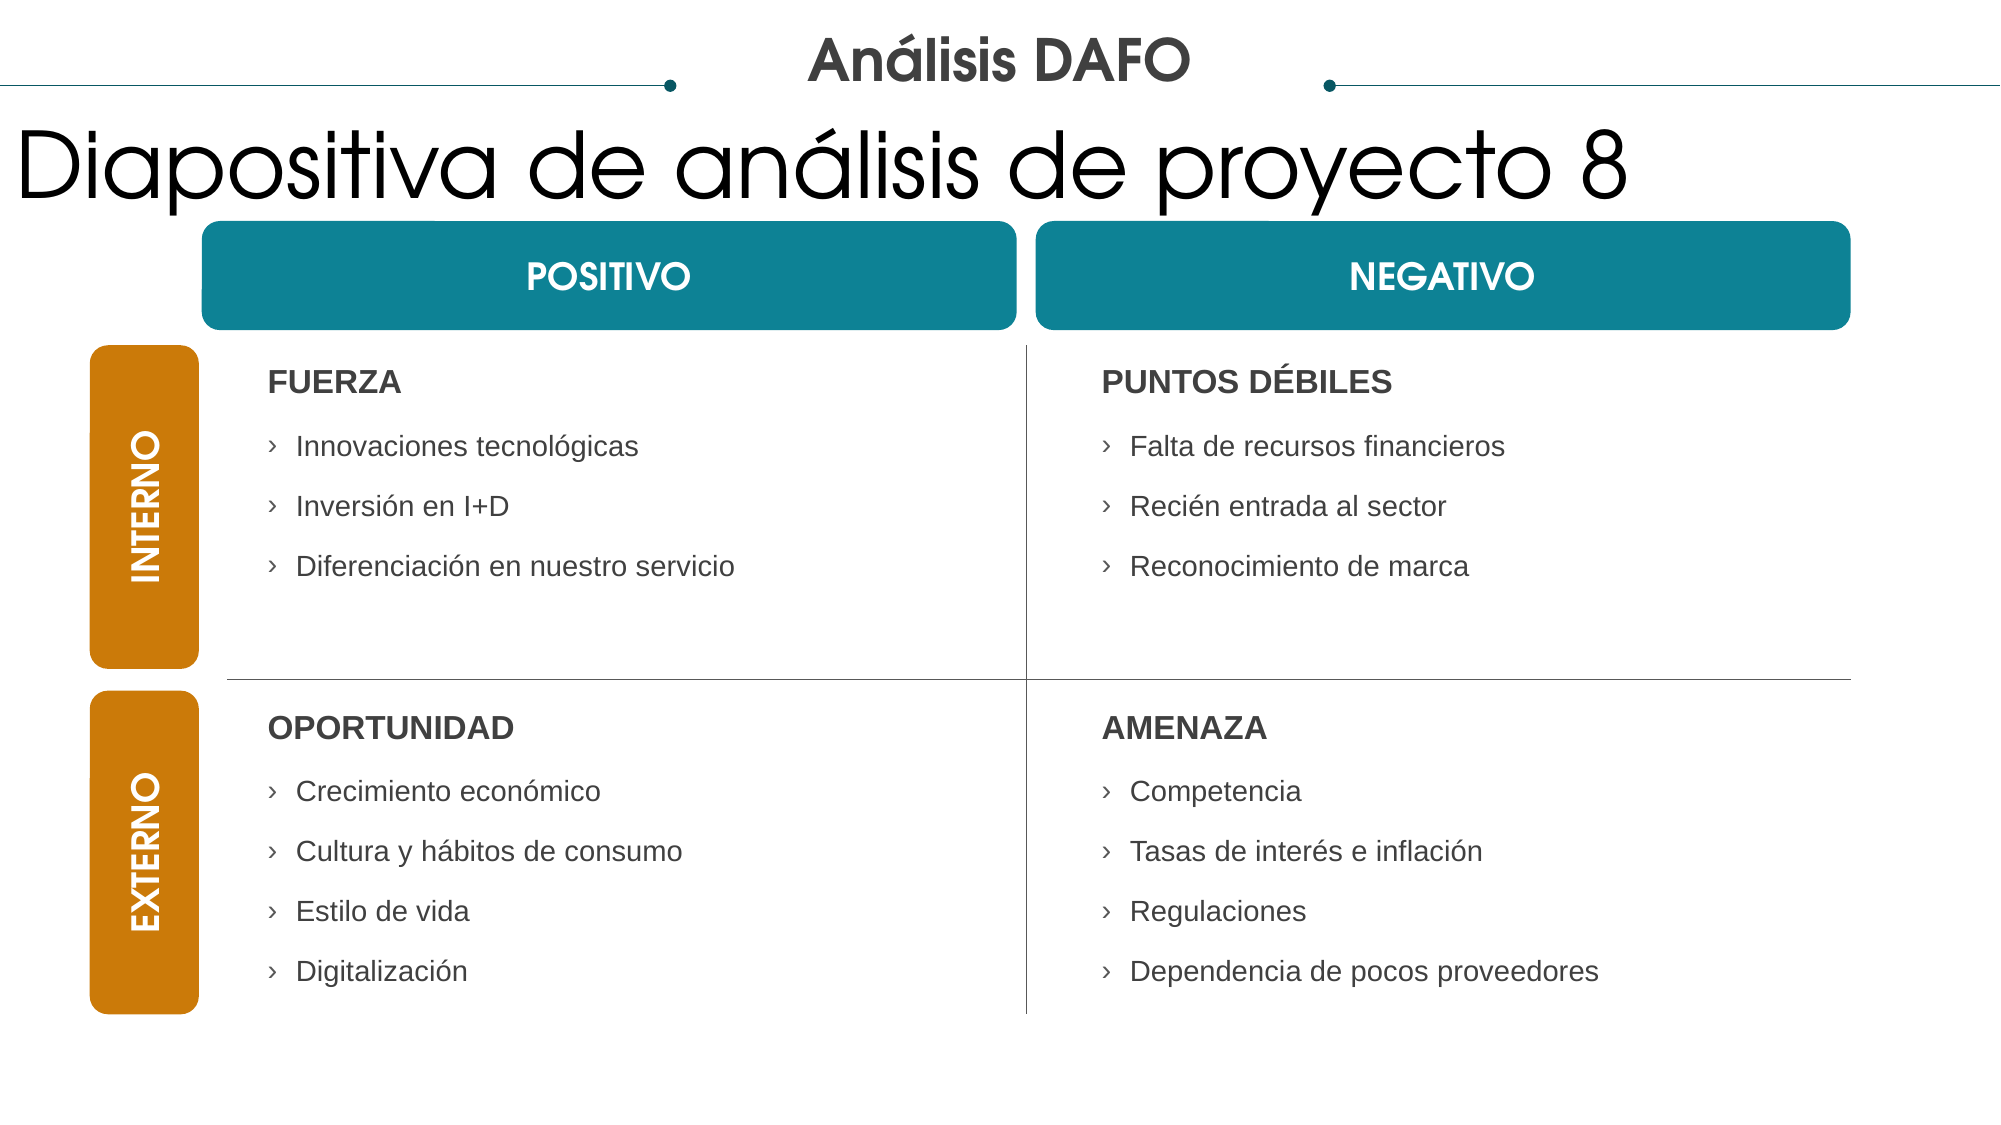

Análisis DAFO
Diapositiva de análisis de proyecto 8
POSITIVO
NEGATIVO
FUERZA
PUNTOS DÉBILES
Innovaciones tecnológicas
Inversión en I+D
Diferenciación en nuestro servicio
Falta de recursos financieros
Recién entrada al sector
Reconocimiento de marca
INTERNO
OPORTUNIDAD
AMENAZA
Crecimiento económico
Cultura y hábitos de consumo
Estilo de vida
Digitalización
Competencia
Tasas de interés e inflación
Regulaciones
Dependencia de pocos proveedores
EXTERNO